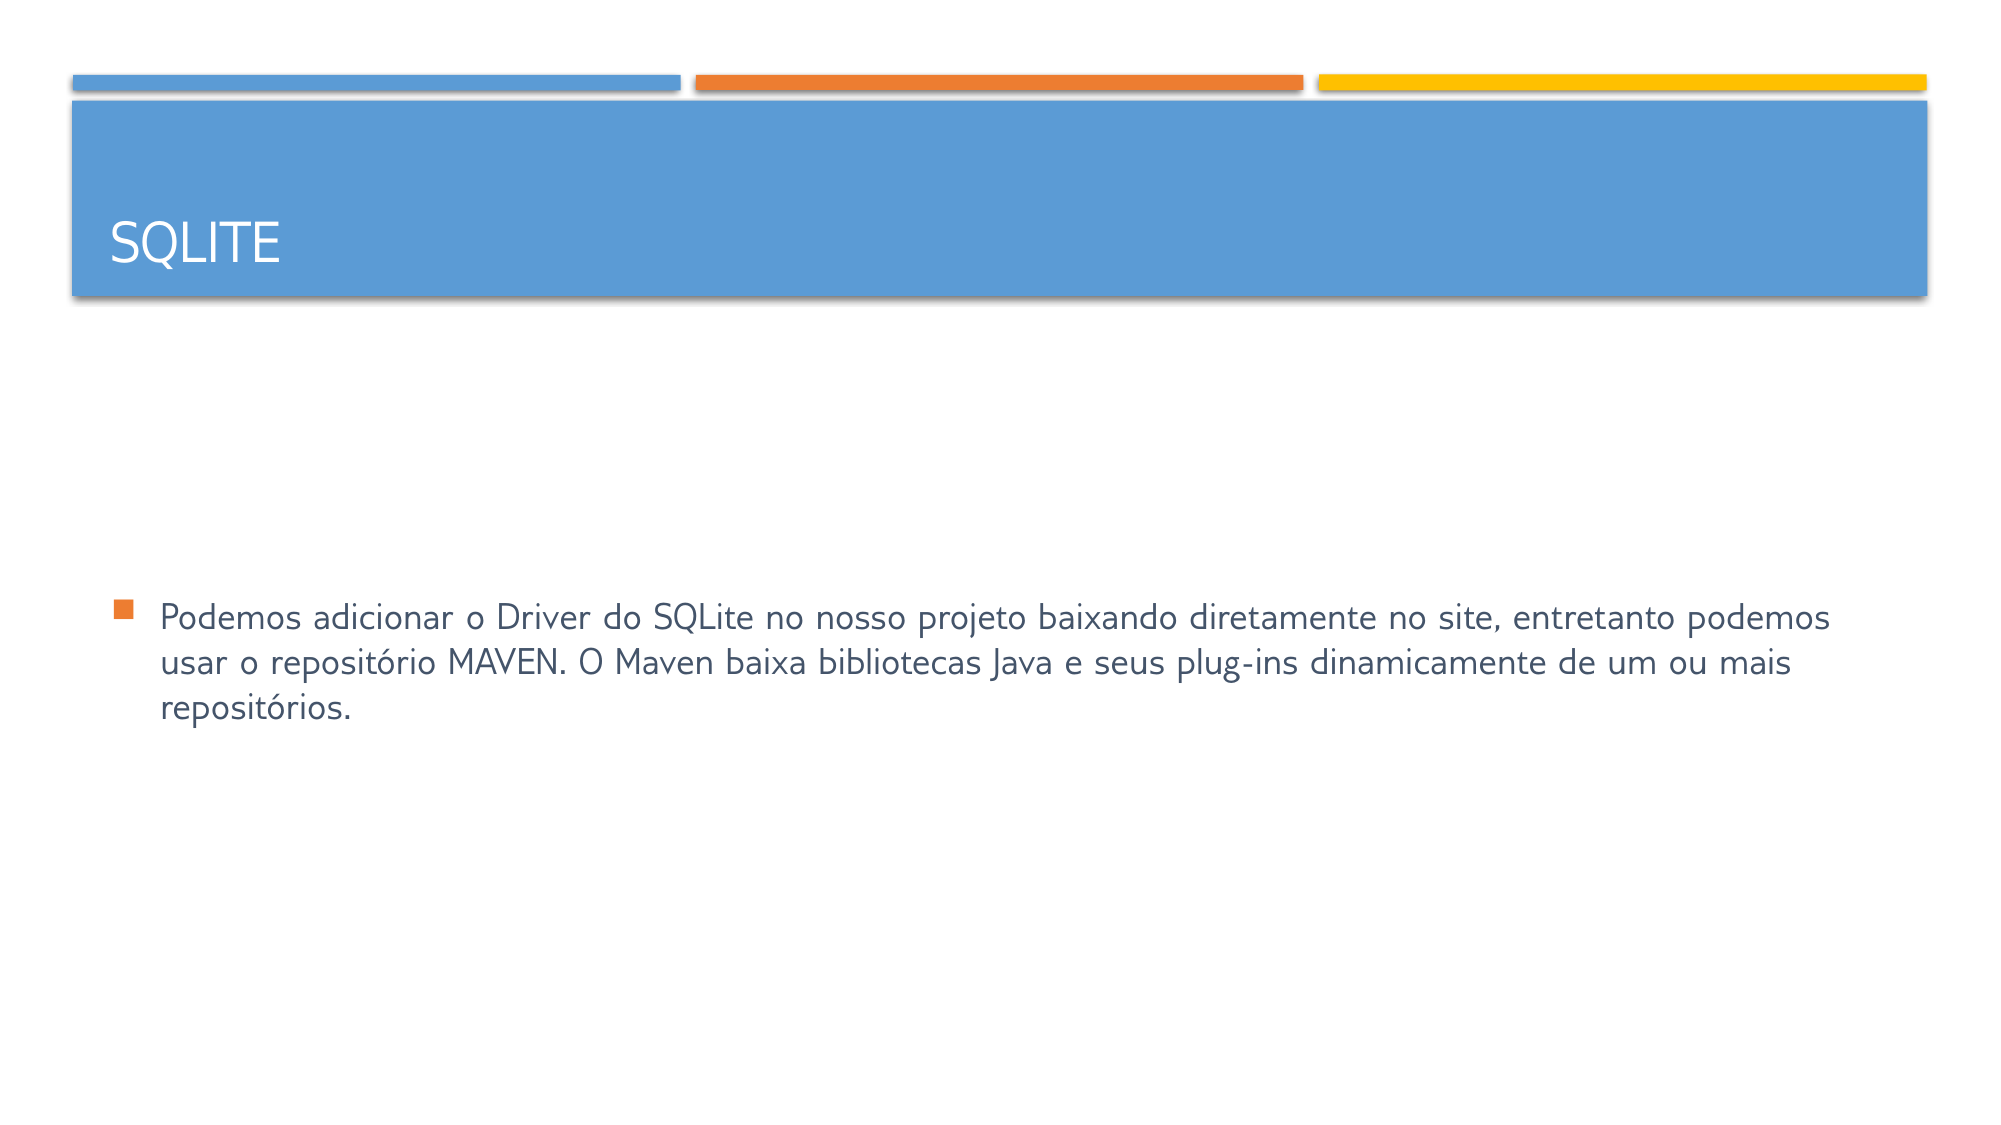

# SQLITE
Podemos adicionar o Driver do SQLite no nosso projeto baixando diretamente no site, entretanto podemos usar o repositório MAVEN. O Maven baixa bibliotecas Java e seus plug-ins dinamicamente de um ou mais repositórios.